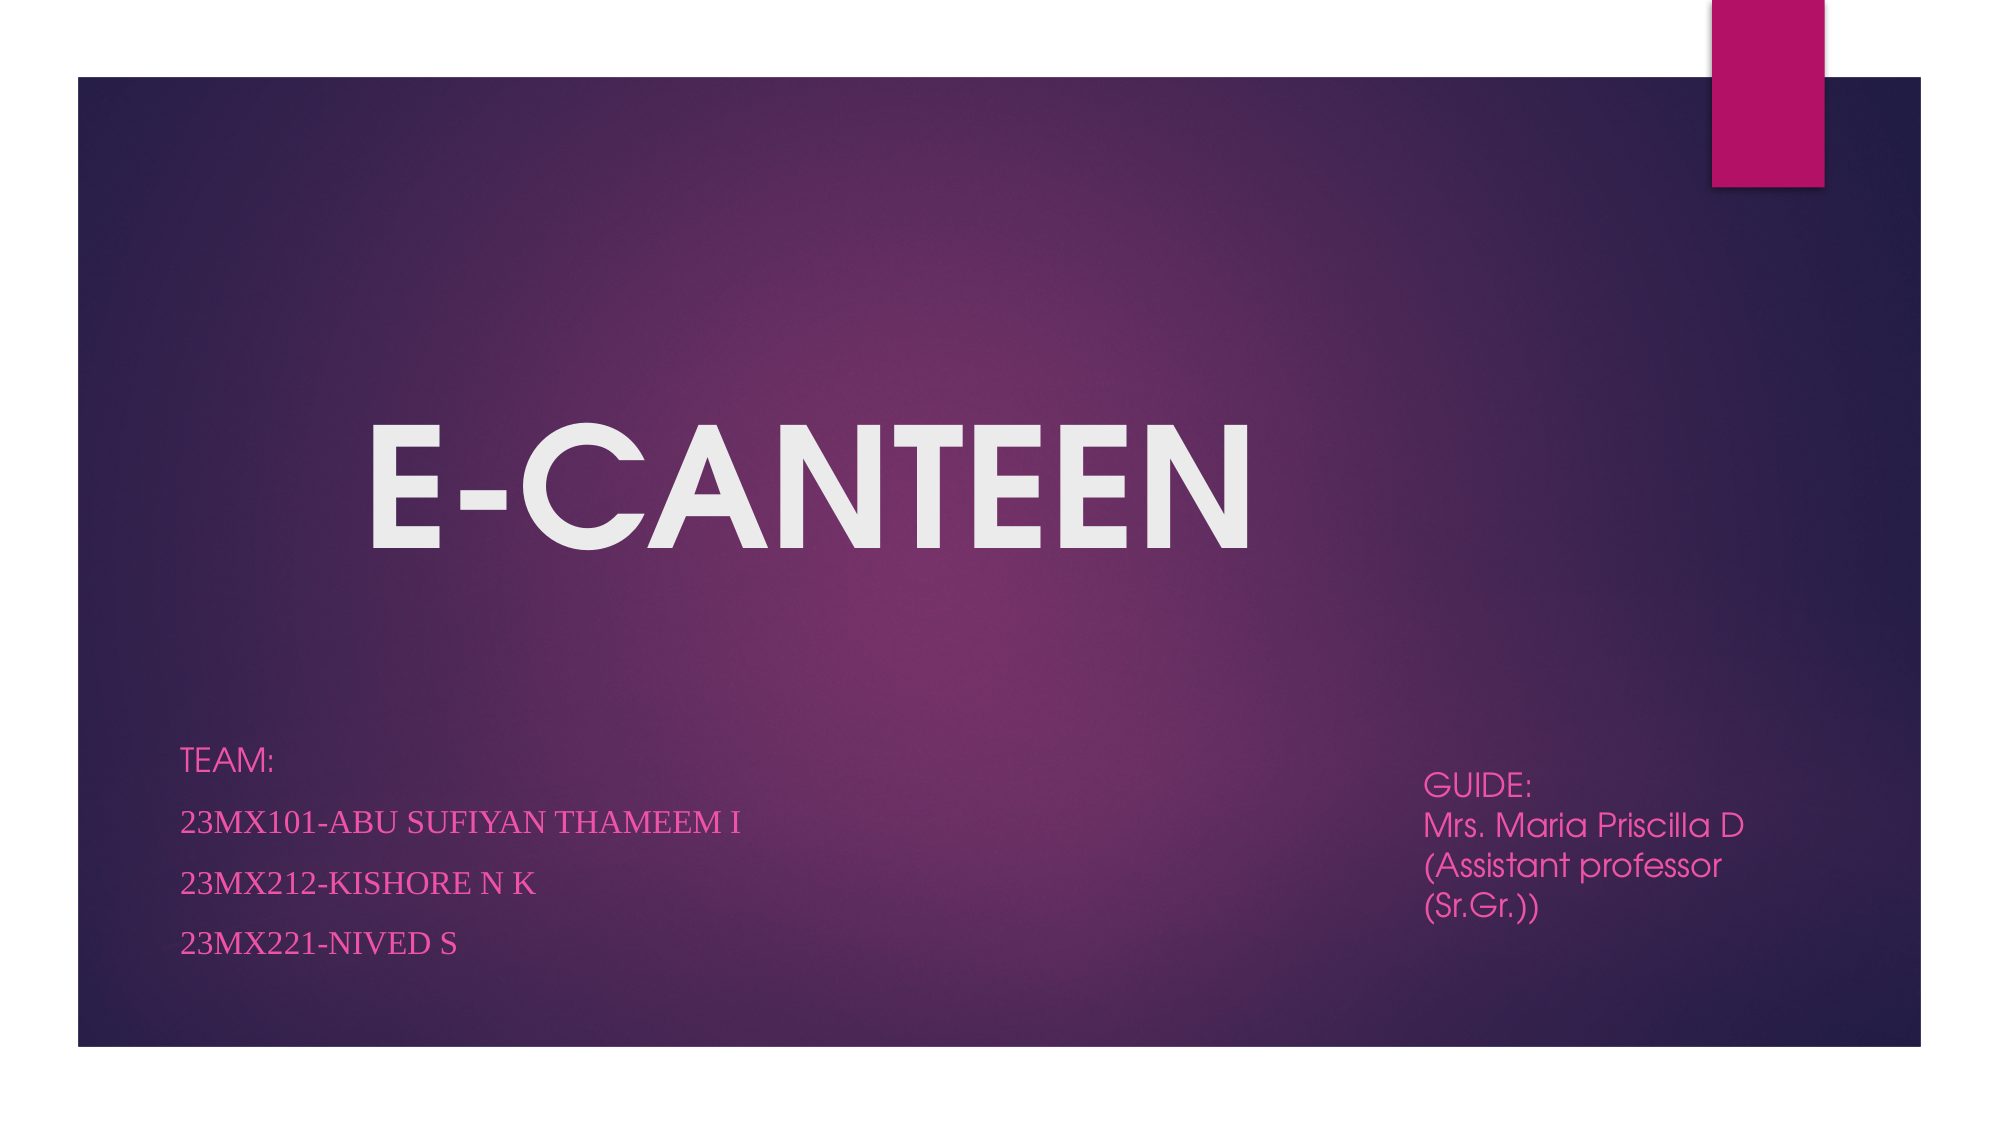

# E-CANTEEN
TEAM:
23MX101-ABU SUFIYAN THAMEEM I
23MX212-KISHORE N K
23MX221-NIVED S
GUIDE:
Mrs. Maria Priscilla D
(Assistant professor
(Sr.Gr.))